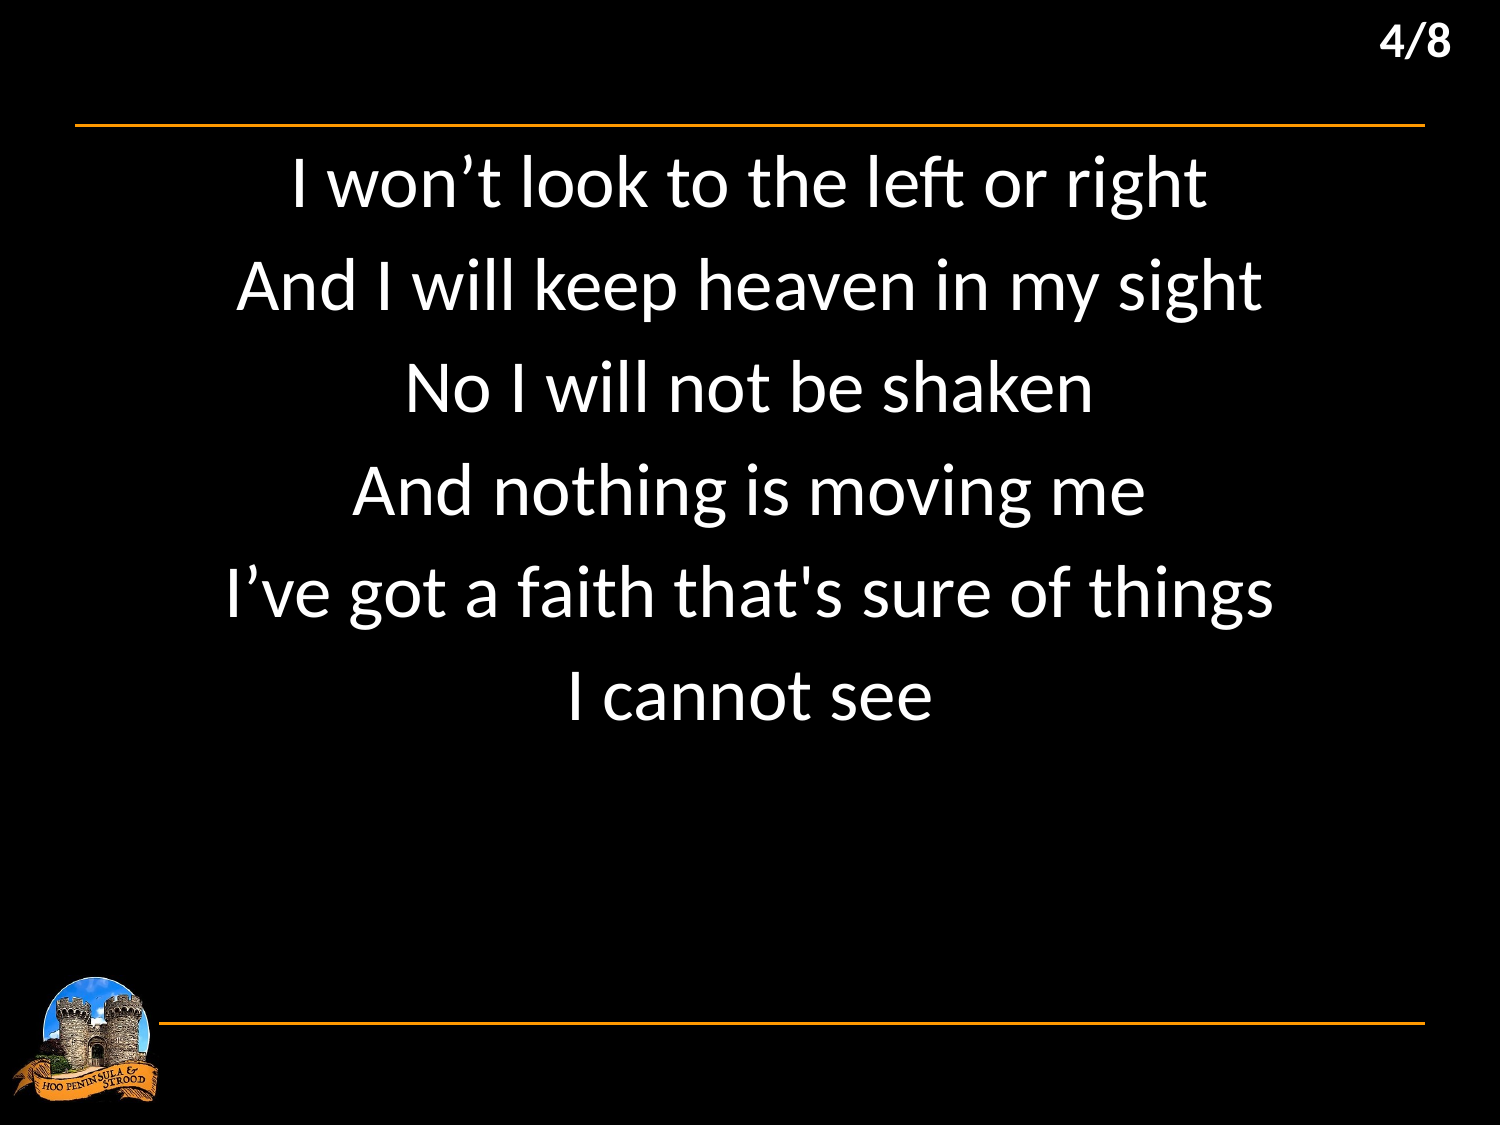

4/8
I won’t look to the left or right
And I will keep heaven in my sight
No I will not be shaken
And nothing is moving me
I’ve got a faith that's sure of things
I cannot see